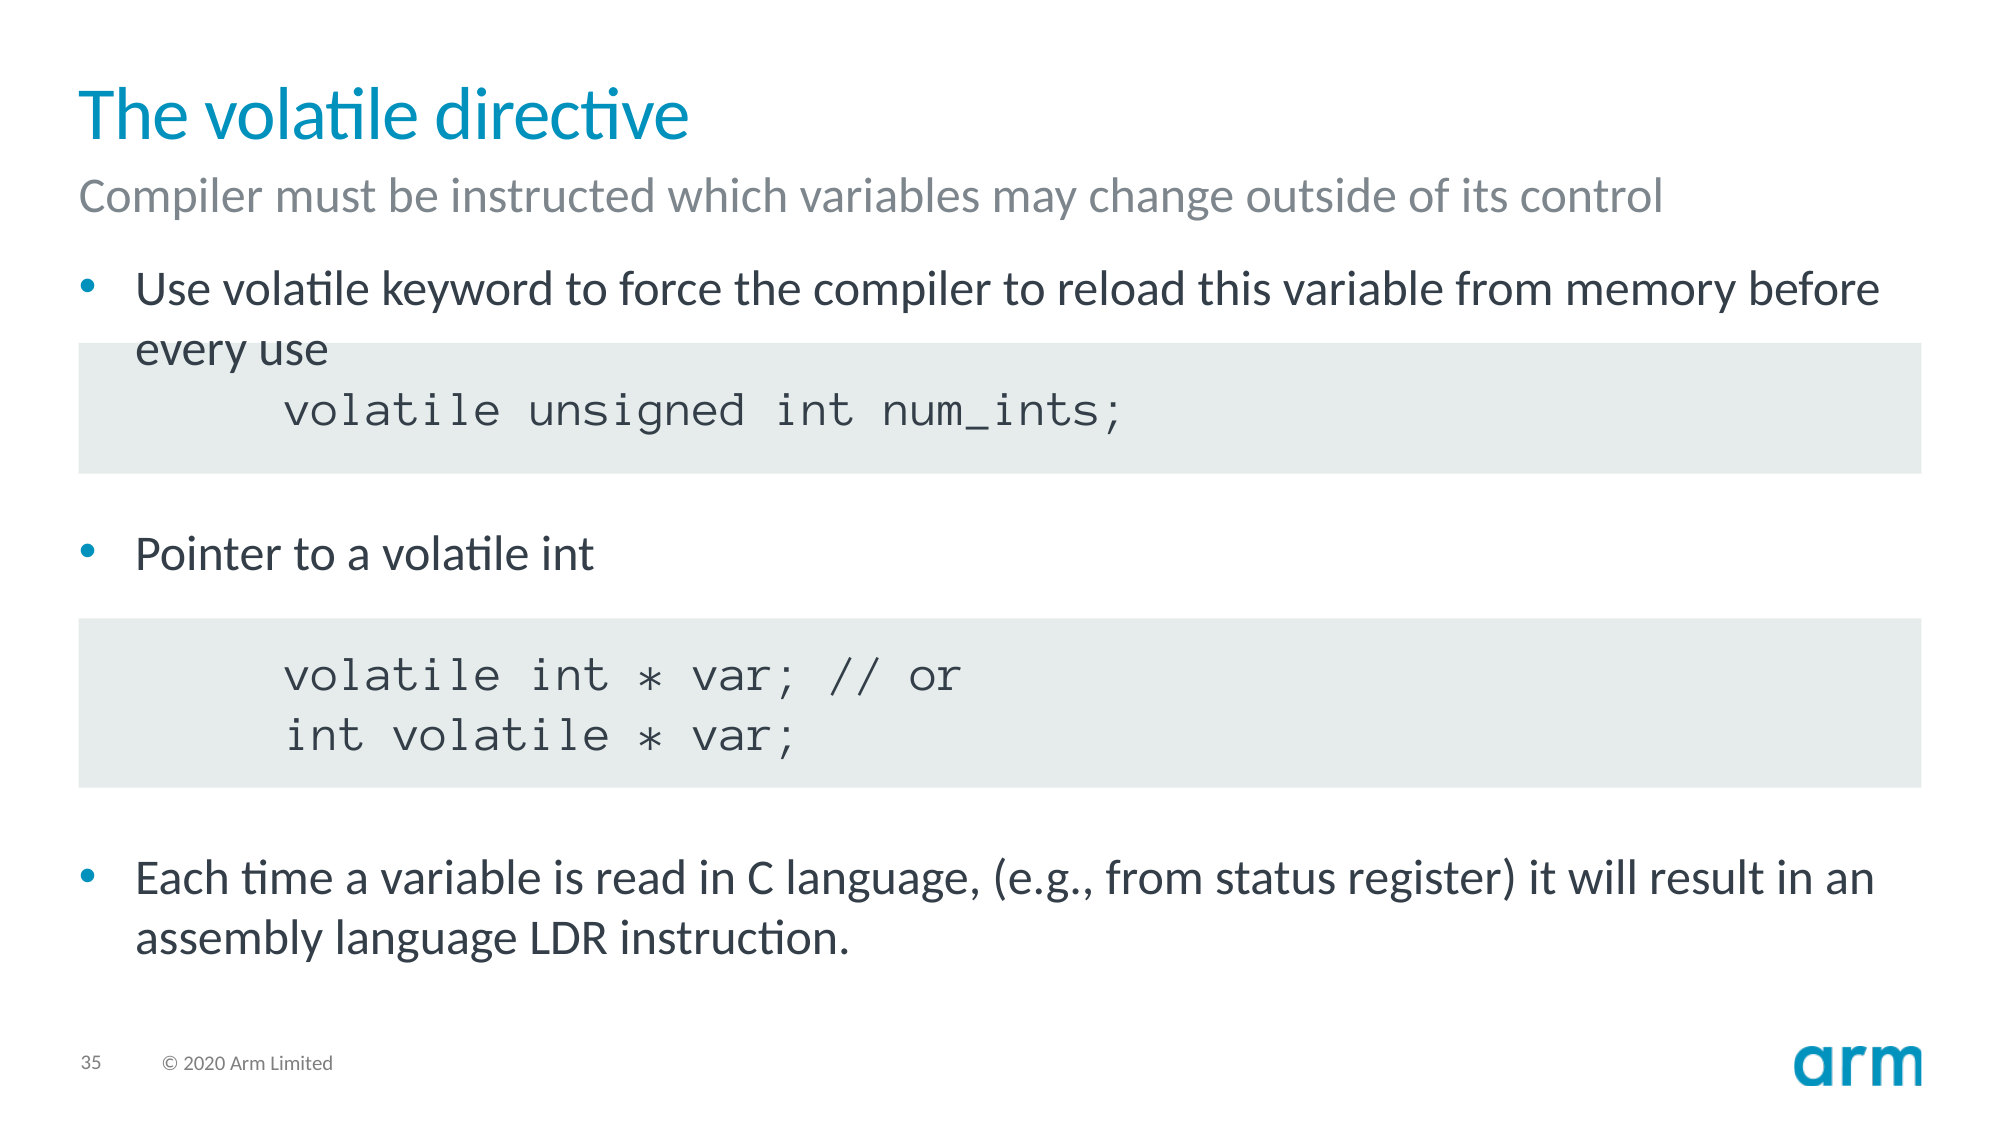

# The volatile directive
Compiler must be instructed which variables may change outside of its control
Use volatile keyword to force the compiler to reload this variable from memory before every use 
	volatile unsigned int num_ints;

Pointer to a volatile int
	volatile int * var; // or
	int volatile * var;

Each time a variable is read in C language, (e.g., from status register) it will result in an assembly language LDR instruction.